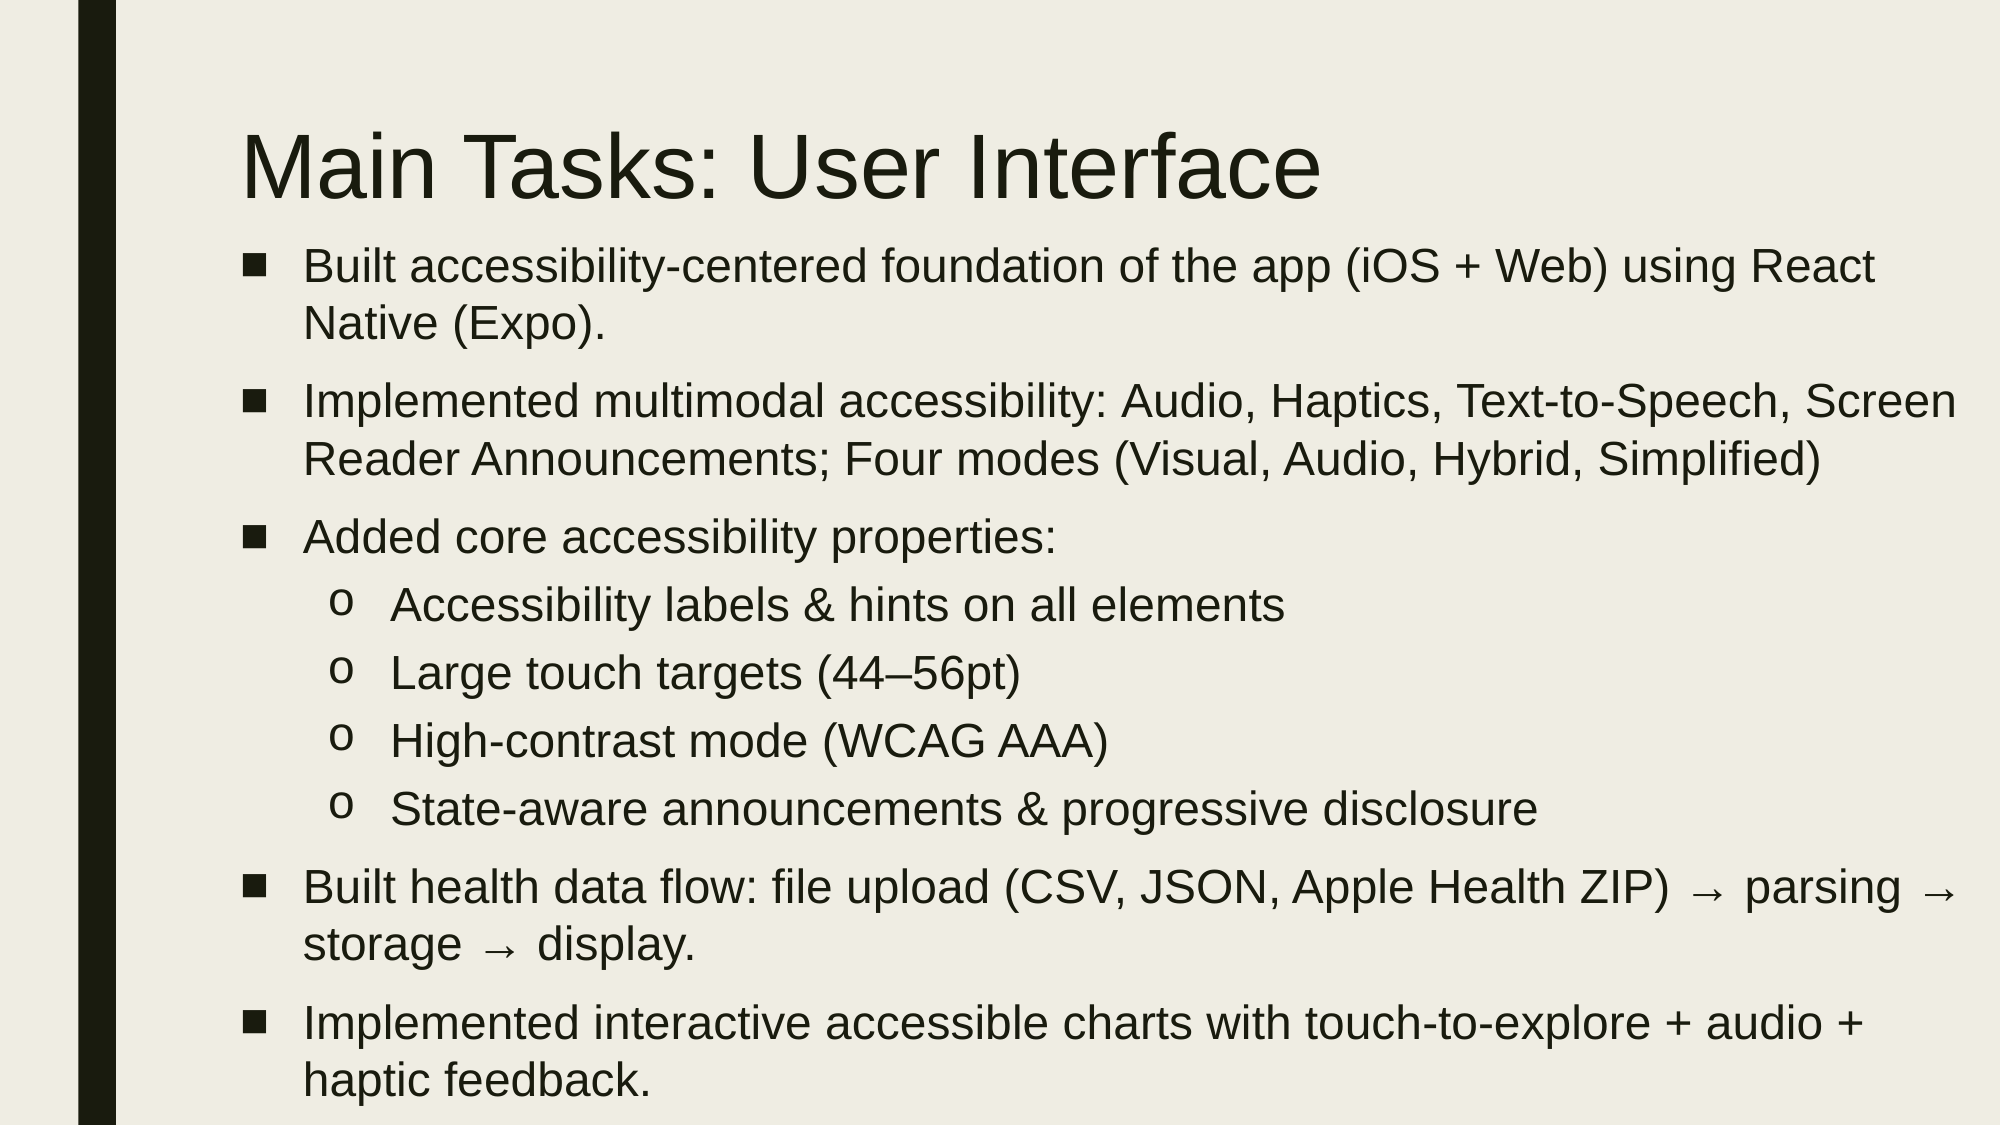

# Main Tasks: User Interface
Built accessibility-centered foundation of the app (iOS + Web) using React Native (Expo).
Implemented multimodal accessibility: Audio, Haptics, Text-to-Speech, Screen Reader Announcements; Four modes (Visual, Audio, Hybrid, Simplified)
Added core accessibility properties:
Accessibility labels & hints on all elements
Large touch targets (44–56pt)
High-contrast mode (WCAG AAA)
State-aware announcements & progressive disclosure
Built health data flow: file upload (CSV, JSON, Apple Health ZIP) → parsing → storage → display.
Implemented interactive accessible charts with touch-to-explore + audio + haptic feedback.